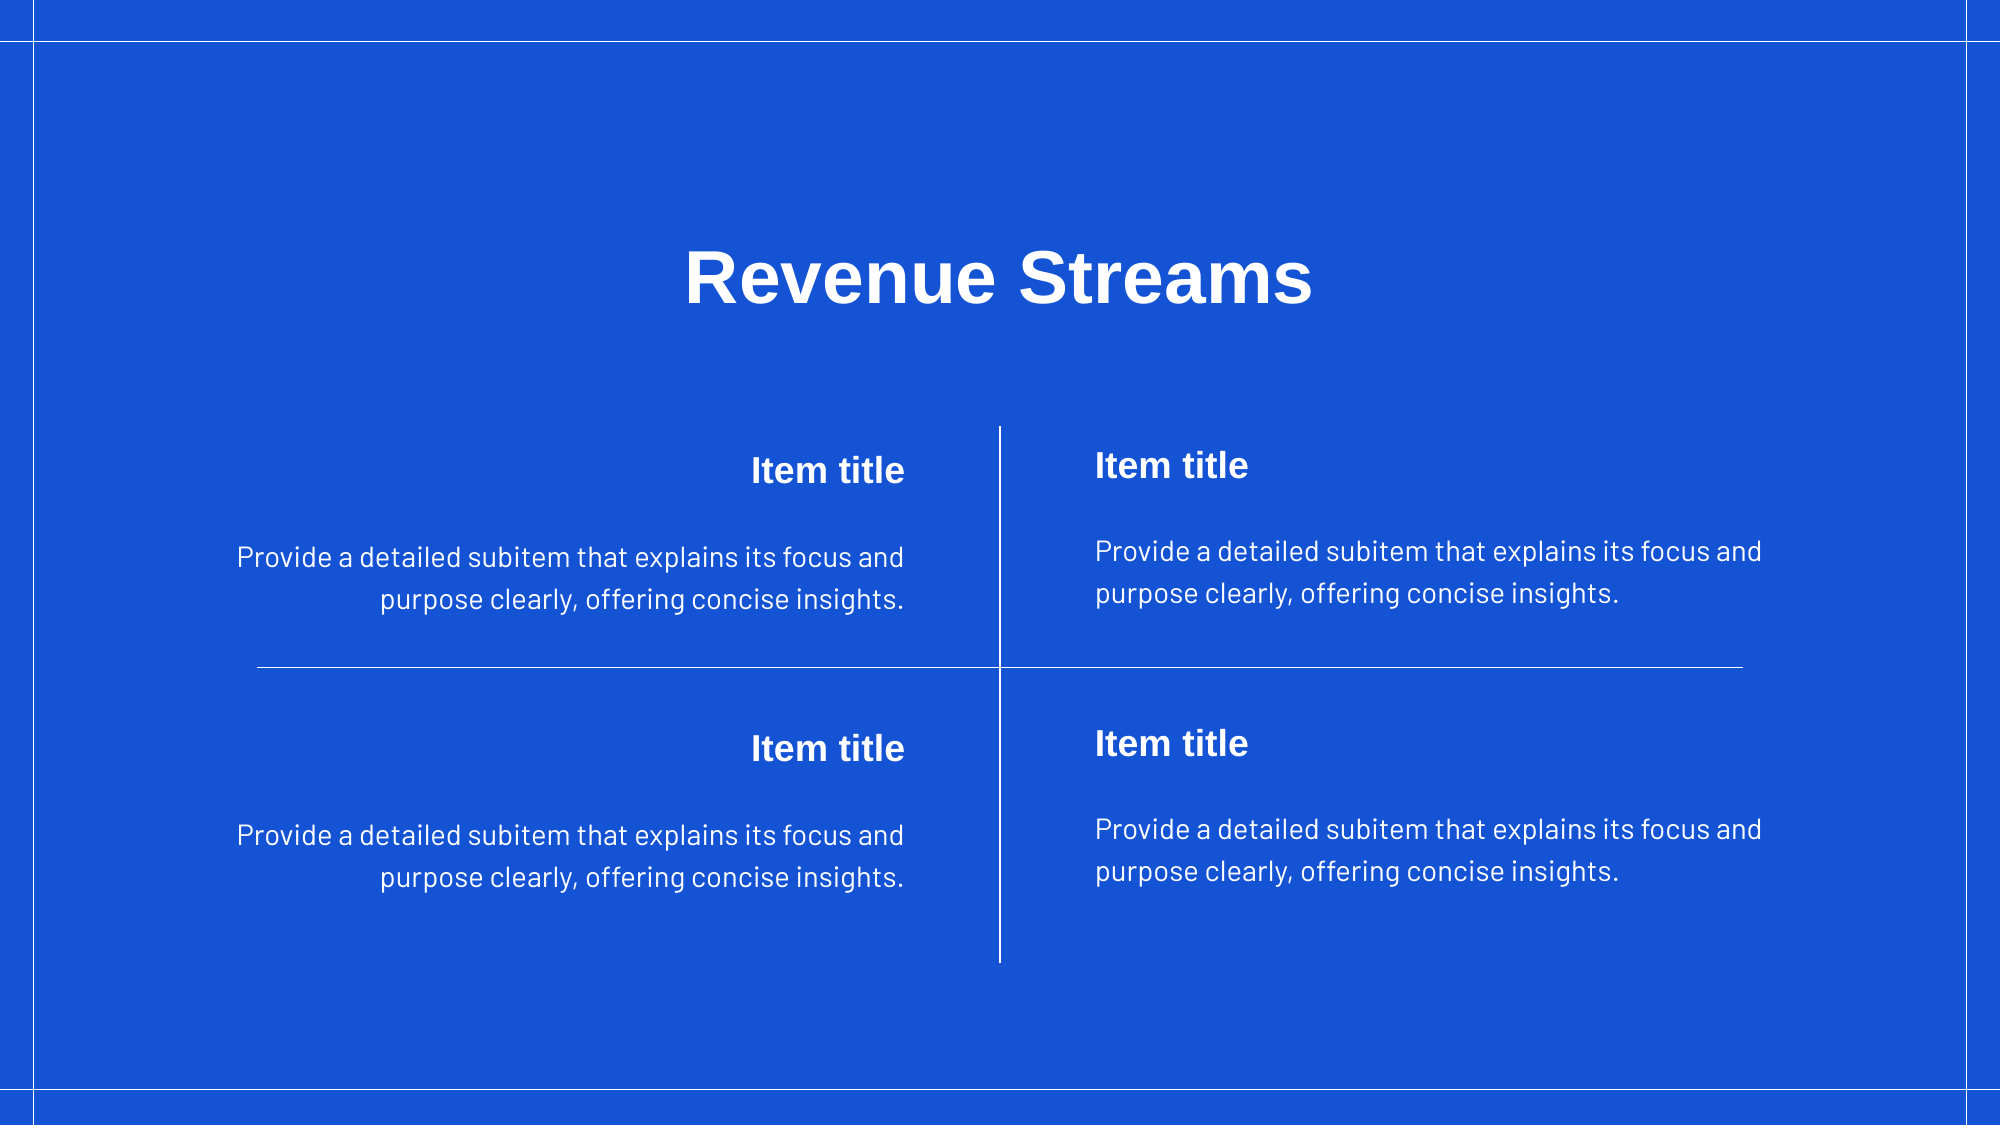

# Revenue Streams
Item title
Item title
Provide a detailed subitem that explains its focus and purpose clearly, offering concise insights.
Provide a detailed subitem that explains its focus and purpose clearly, offering concise insights.
Item title
Item title
Provide a detailed subitem that explains its focus and purpose clearly, offering concise insights.
Provide a detailed subitem that explains its focus and purpose clearly, offering concise insights.